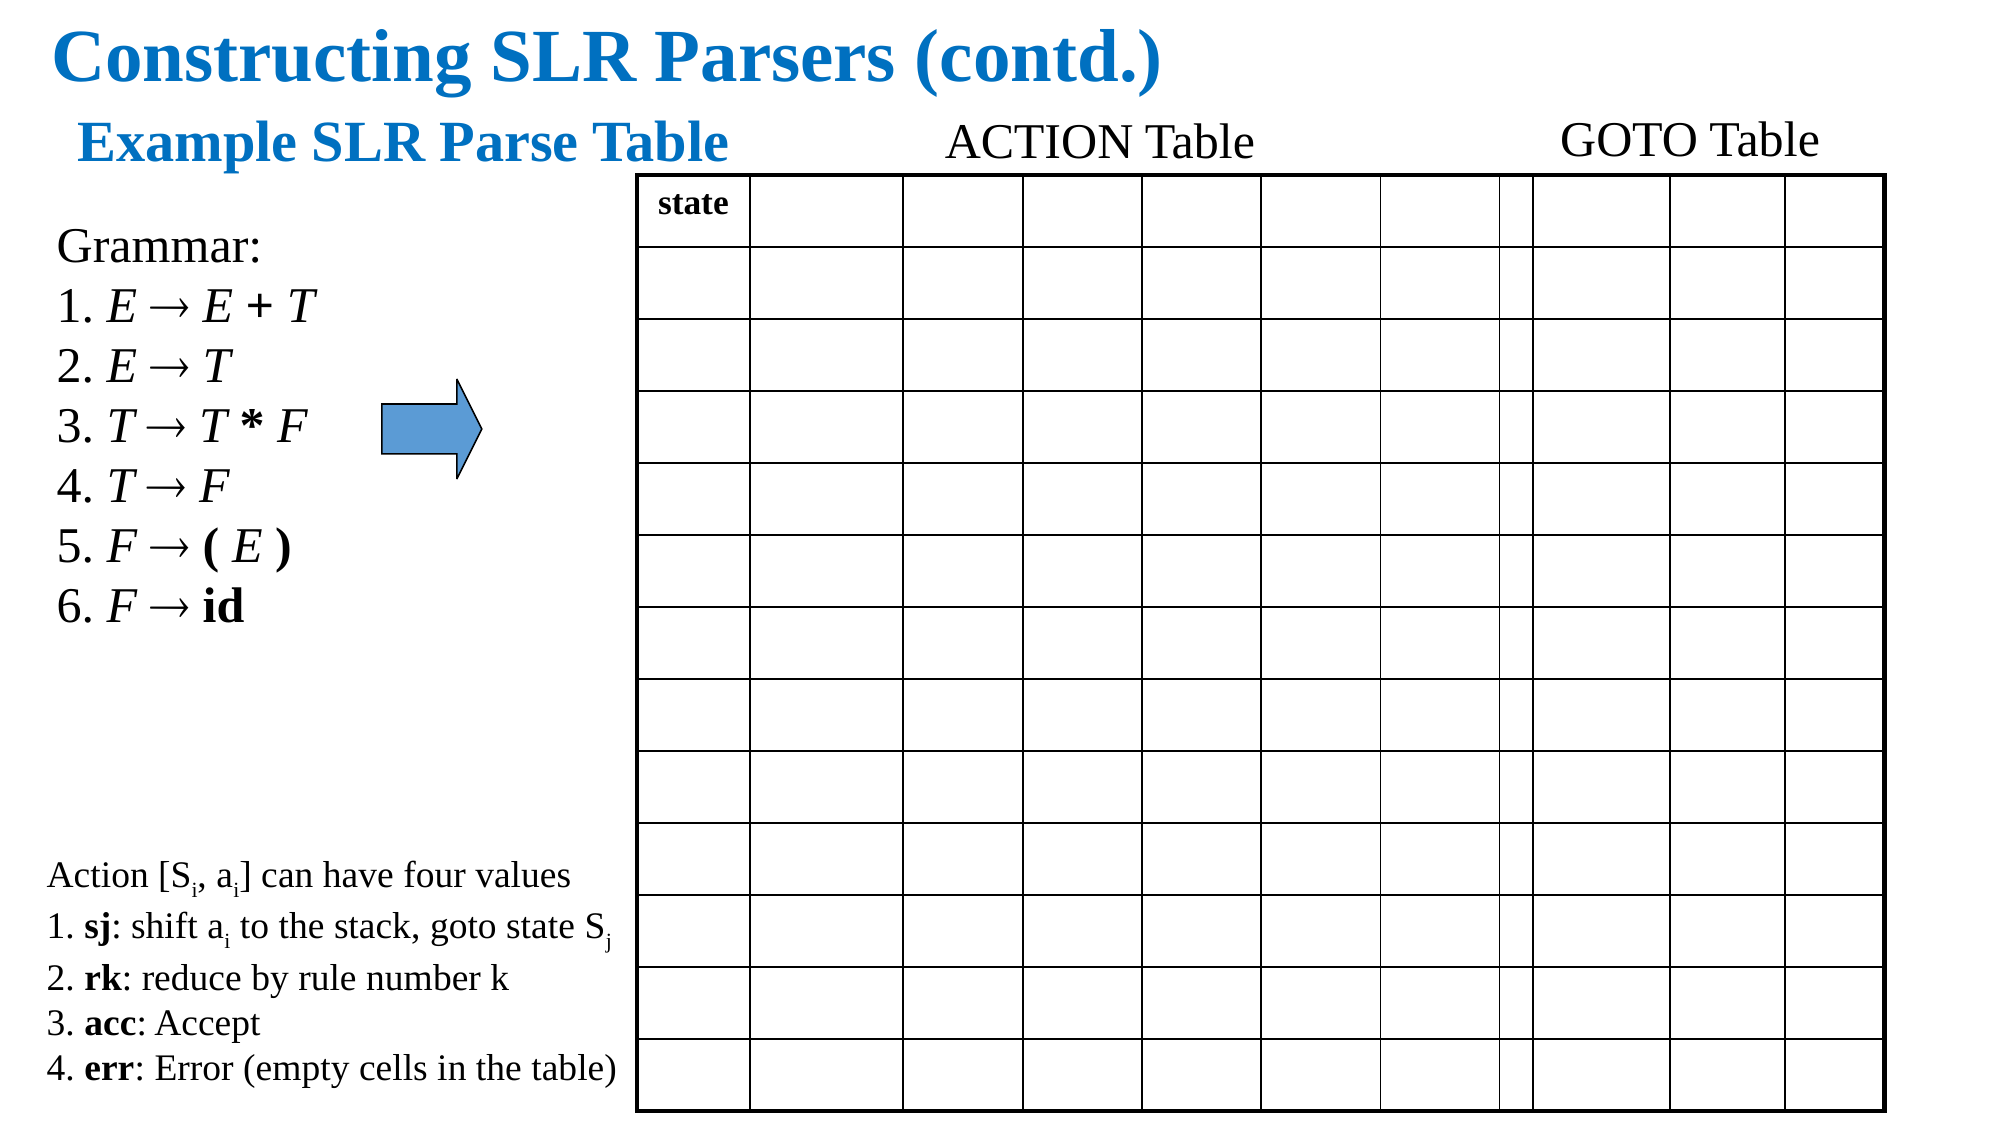

Constructing SLR Parsers (contd.)
GOTO Table
ACTION Table
# Example SLR Parse Table
| state |  |  |  |  |  |  |  |  |  |  |
| --- | --- | --- | --- | --- | --- | --- | --- | --- | --- | --- |
|  |  |  |  |  |  |  |  |  |  |  |
|  |  |  |  |  |  |  |  |  |  |  |
|  |  |  |  |  |  |  |  |  |  |  |
|  |  |  |  |  |  |  |  |  |  |  |
|  |  |  |  |  |  |  |  |  |  |  |
|  |  |  |  |  |  |  |  |  |  |  |
|  |  |  |  |  |  |  |  |  |  |  |
|  |  |  |  |  |  |  |  |  |  |  |
|  |  |  |  |  |  |  |  |  |  |  |
|  |  |  |  |  |  |  |  |  |  |  |
|  |  |  |  |  |  |  |  |  |  |  |
|  |  |  |  |  |  |  |  |  |  |  |
Grammar:
1. E → E + T
2. E → T
3. T → T * F
4. T → F
5. F → ( E )
6. F → id

Action [Si, ai] can have four values
1. sj: shift ai to the stack, goto state Sj
2. rk: reduce by rule number k
3. acc: Accept
4. err: Error (empty cells in the table)